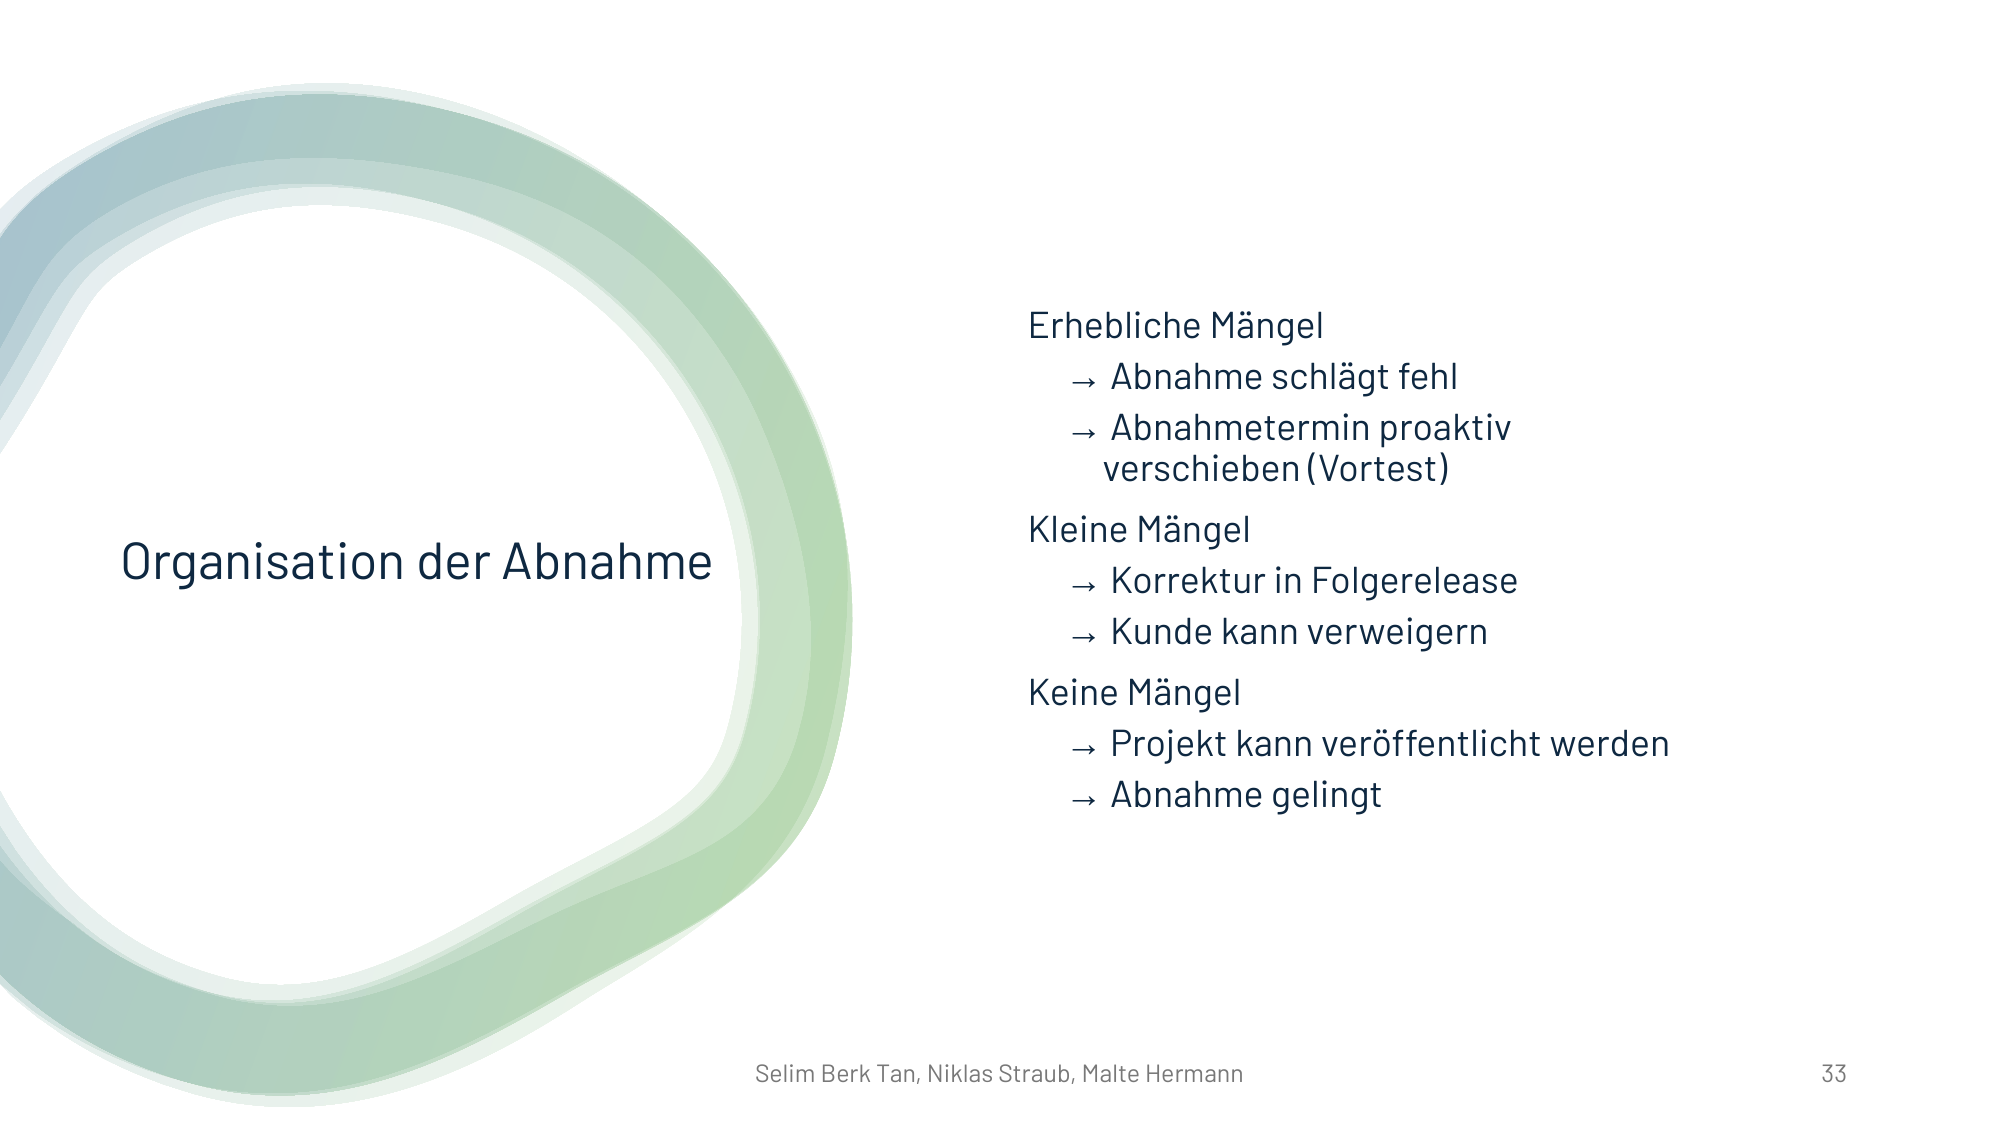

Erhebliche Mängel
→ Abnahme schlägt fehl
→ Abnahmetermin proaktiv verschieben (Vortest)
Kleine Mängel
→ Korrektur in Folgerelease
→ Kunde kann verweigern
Keine Mängel
→ Projekt kann veröffentlicht werden
→ Abnahme gelingt
# Organisation der Abnahme
Selim Berk Tan, Niklas Straub, Malte Hermann
33